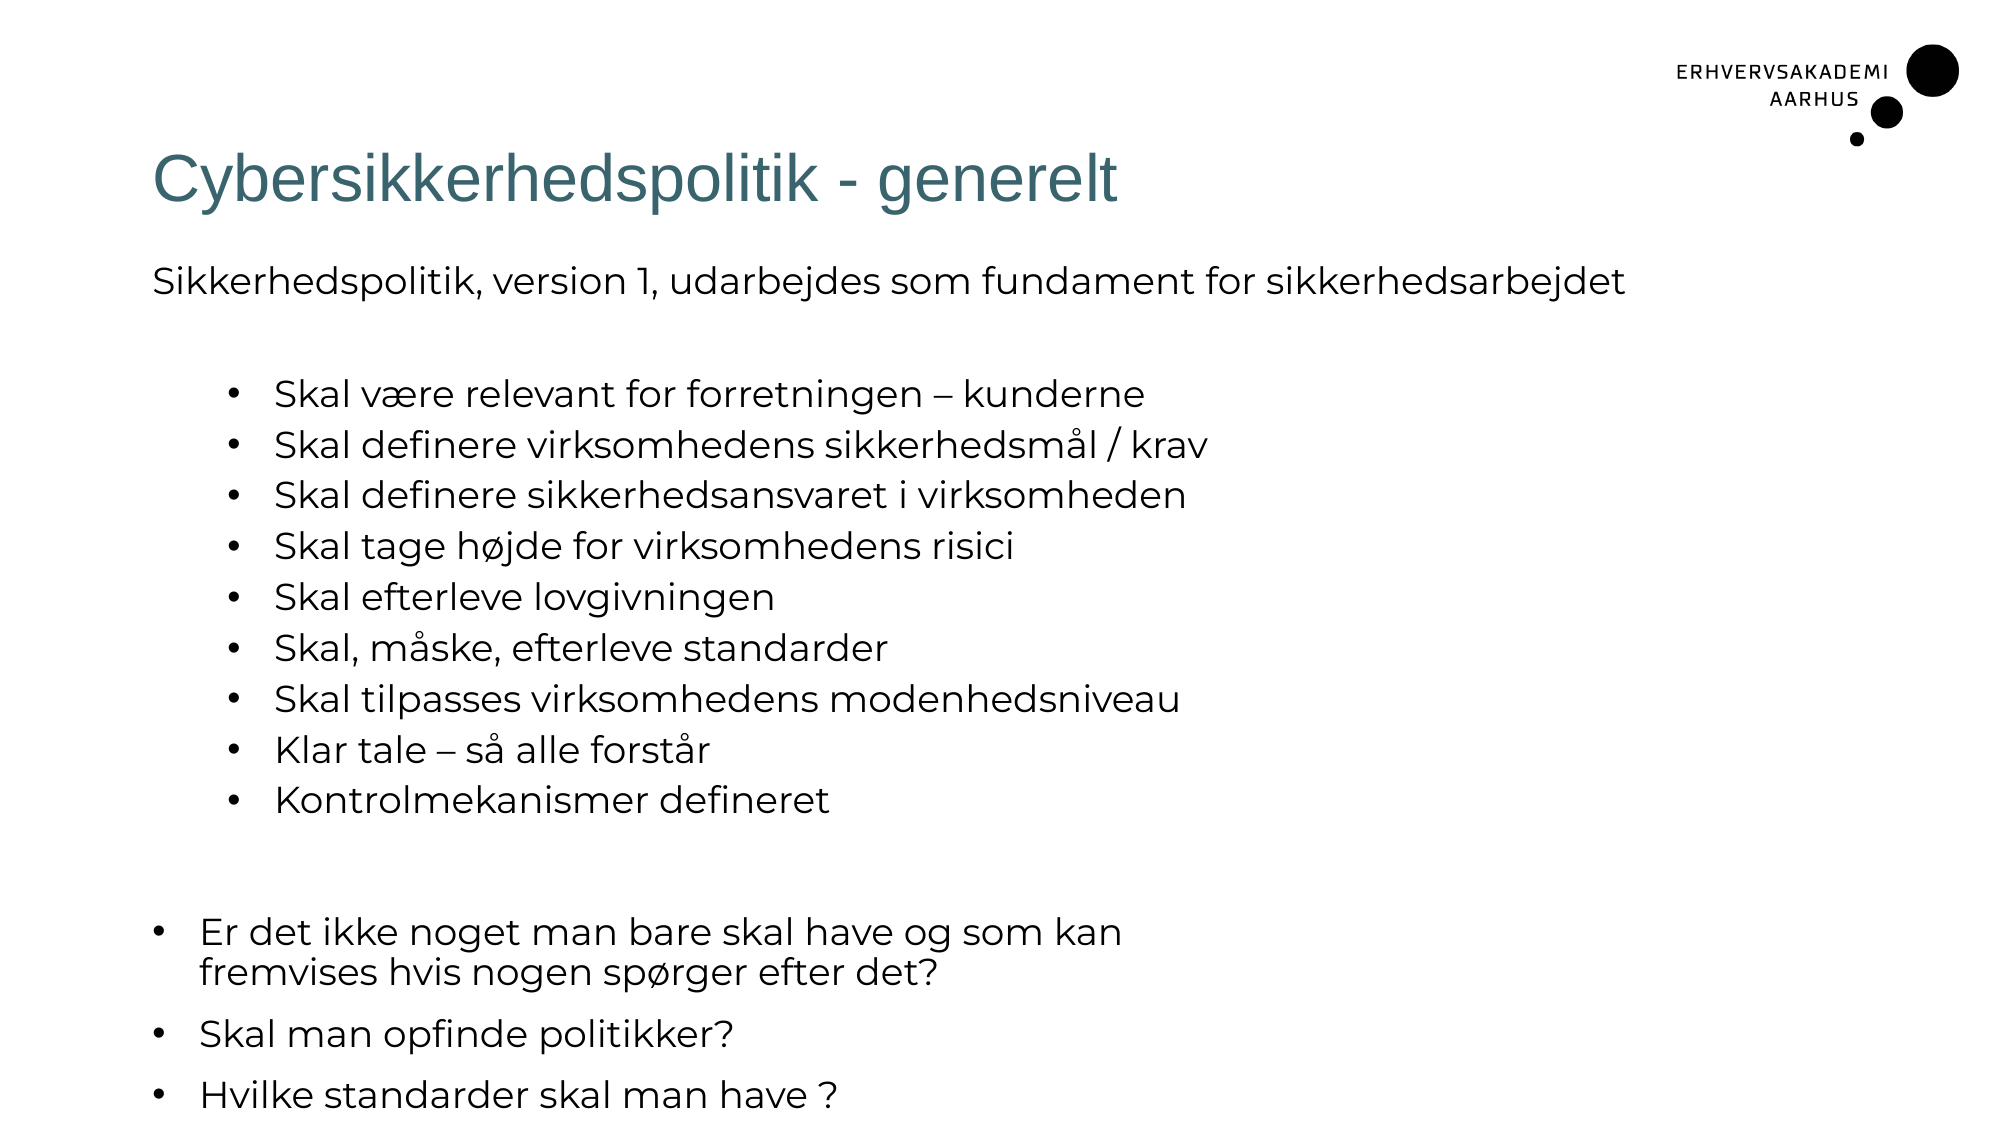

# Cybersikkerhedspolitik - generelt

Sikkerhedspolitik, version 1, udarbejdes som fundament for sikkerhedsarbejdet

Skal være relevant for forretningen – kunderne
Skal definere virksomhedens sikkerhedsmål / krav
Skal definere sikkerhedsansvaret i virksomheden
Skal tage højde for virksomhedens risici
Skal efterleve lovgivningen
Skal, måske, efterleve standarder
Skal tilpasses virksomhedens modenhedsniveau
Klar tale – så alle forstår
Kontrolmekanismer defineret

Er det ikke noget man bare skal have og som kan
fremvises hvis nogen spørger efter det?
Skal man opfinde politikker?
Hvilke standarder skal man have ?